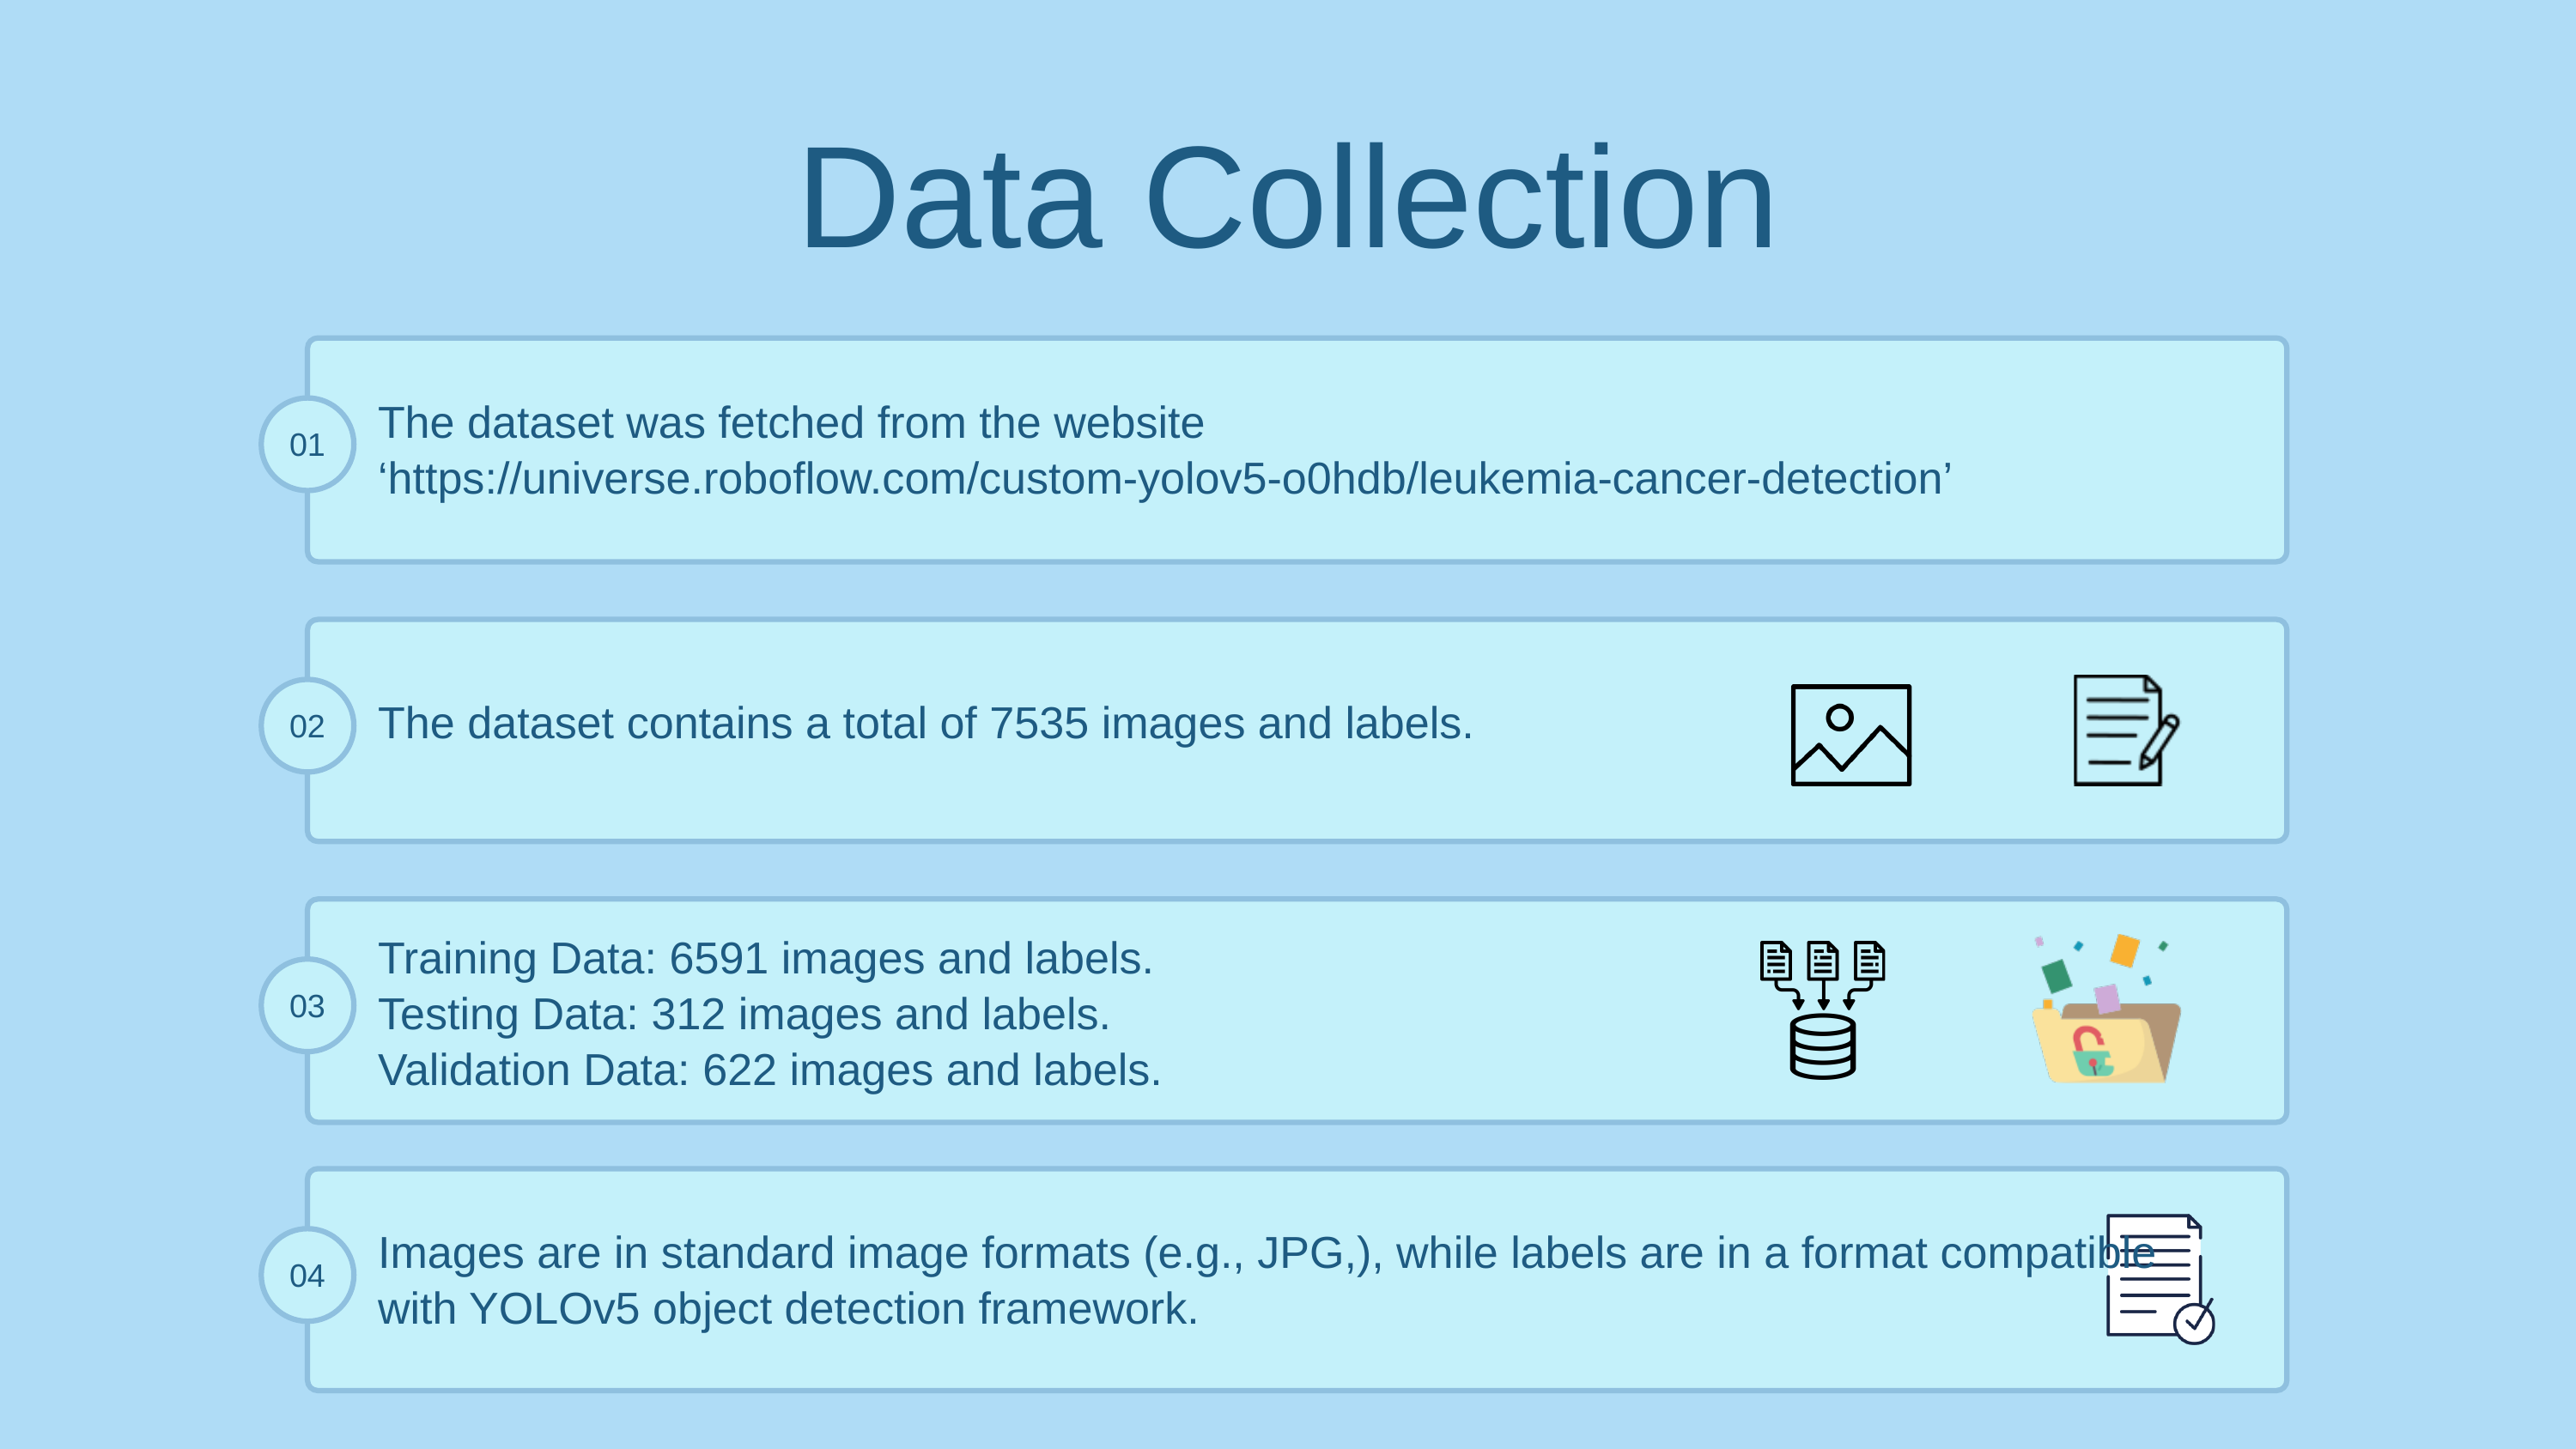

Data Collection

The dataset was fetched from the website
‘https://universe.roboflow.com/custom-yolov5-o0hdb/leukemia-cancer-detection’

01

02

The dataset contains a total of 7535 images and labels.

Training Data: 6591 images and labels.
Testing Data: 312 images and labels.
Validation Data: 622 images and labels.

03

Images are in standard image formats (e.g., JPG,), while labels are in a format compatible with YOLOv5 object detection framework.

04